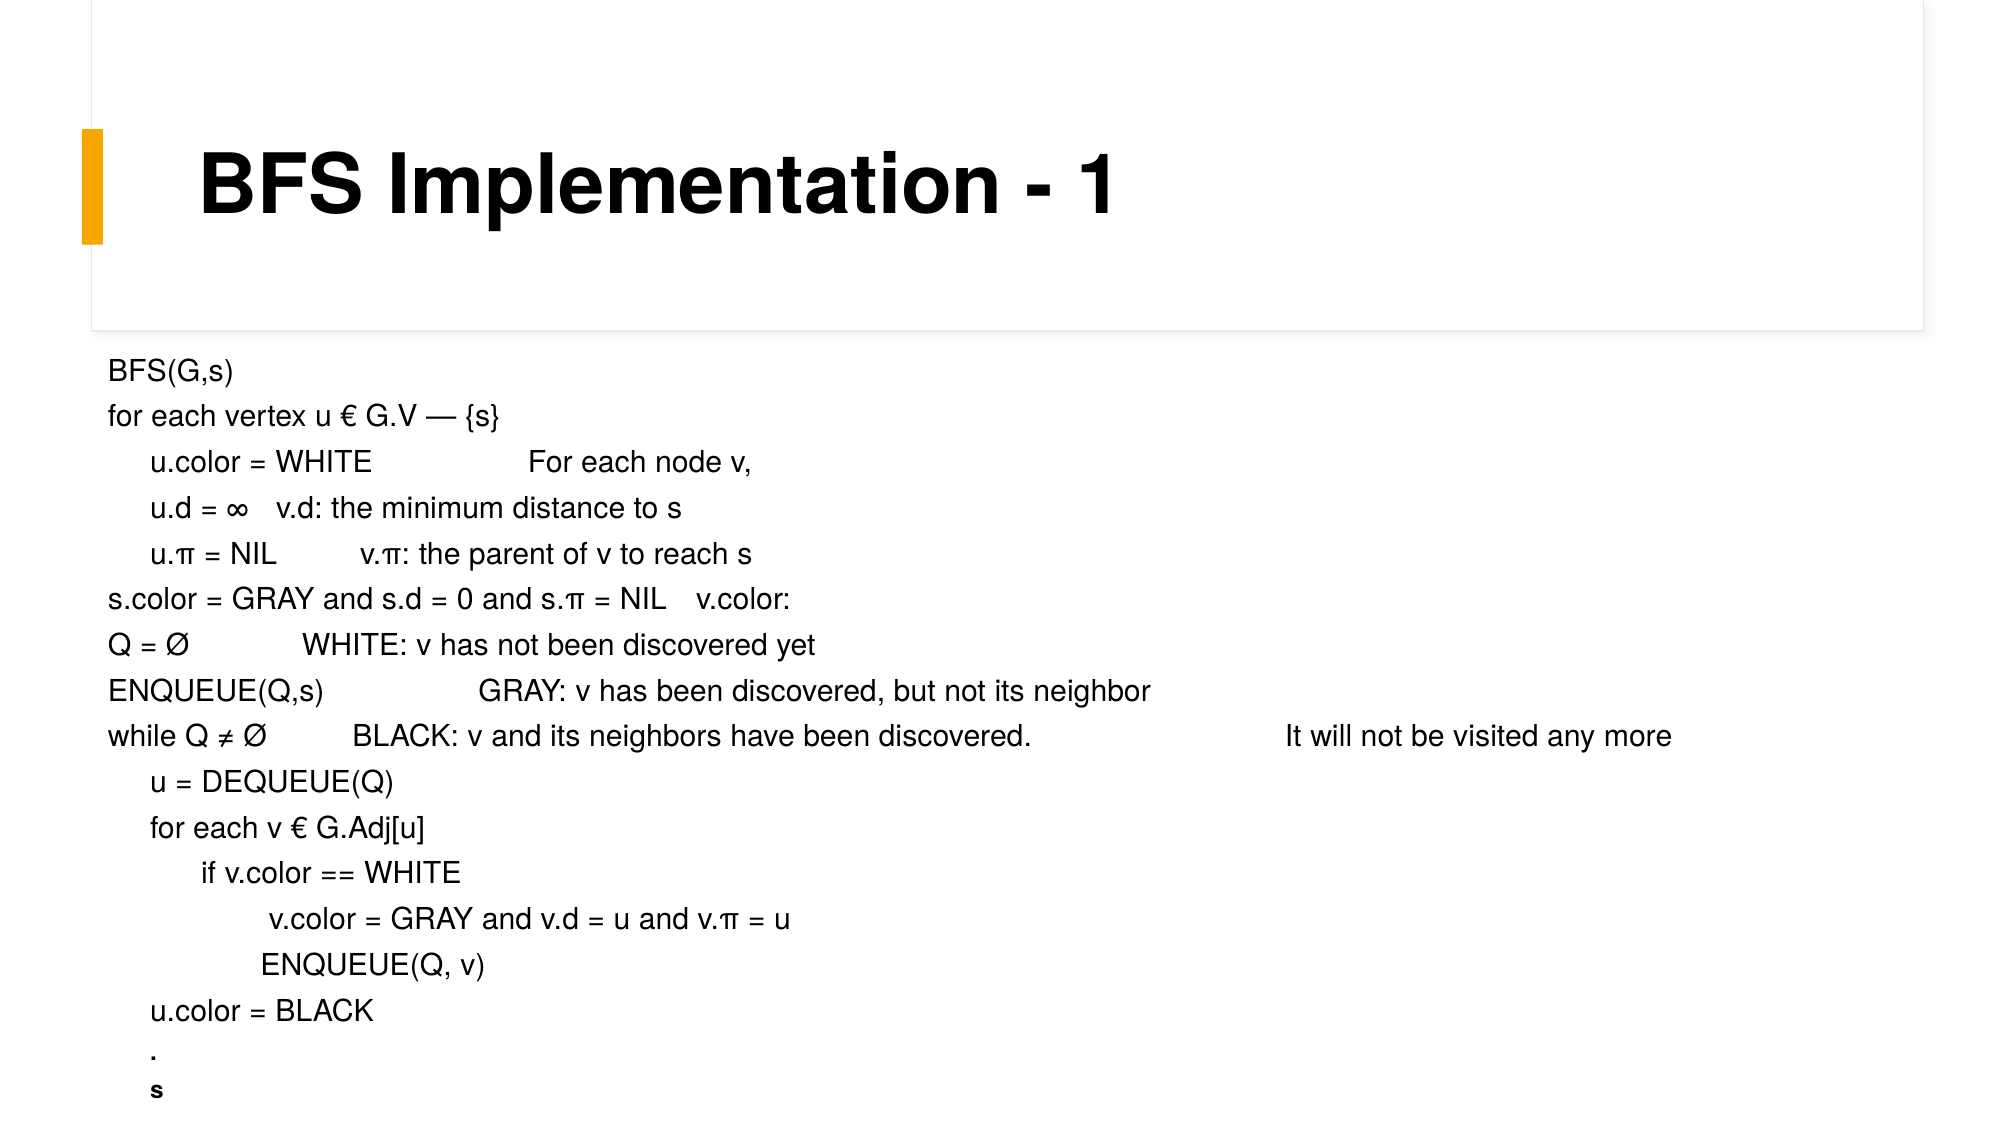

# BFS Implementation - 1
BFS(G,s)
for each vertex u € G.V — {s}
	u.color = WHITE	            	For each node v,
	u.d = ∞				v.d: the minimum distance to s
	u.π = NIL				v.π: the parent of v to reach s
s.color = GRAY and s.d = 0 and s.π = NIL		v.color:
Q = Ø 					        WHITE: v has not been discovered yet
ENQUEUE(Q,s)			   	         GRAY: v has been discovered, but not its neighbor
while Q ≠ Ø 				         BLACK: v and its neighbors have been discovered.     			 					          It will not be visited any more
	u = DEQUEUE(Q)
	for each v € G.Adj[u]
	      if v.color == WHITE
	              v.color = GRAY and v.d = u and v.π = u
	             ENQUEUE(Q, v)
	u.color = BLACK
					.
	s